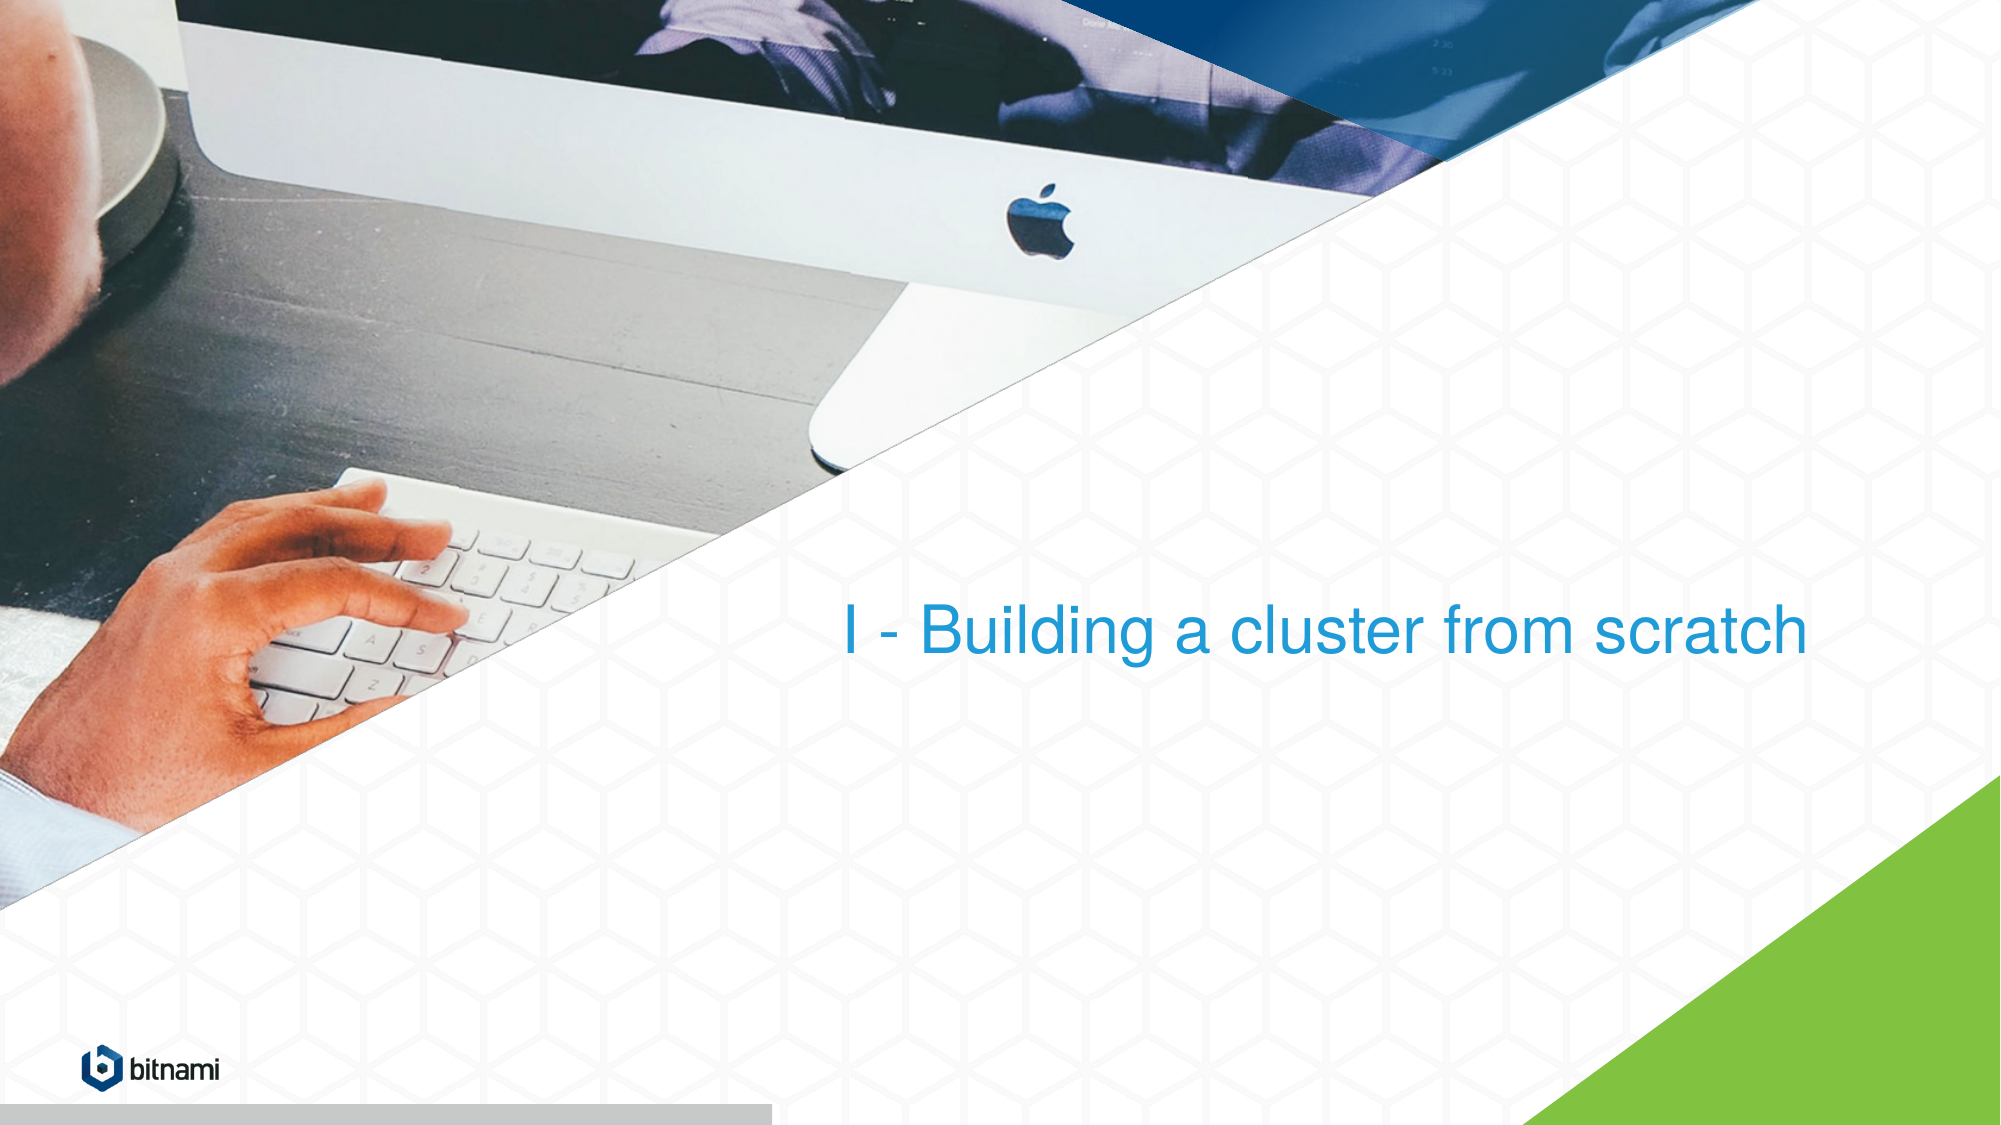

# I - Building a cluster from scratch